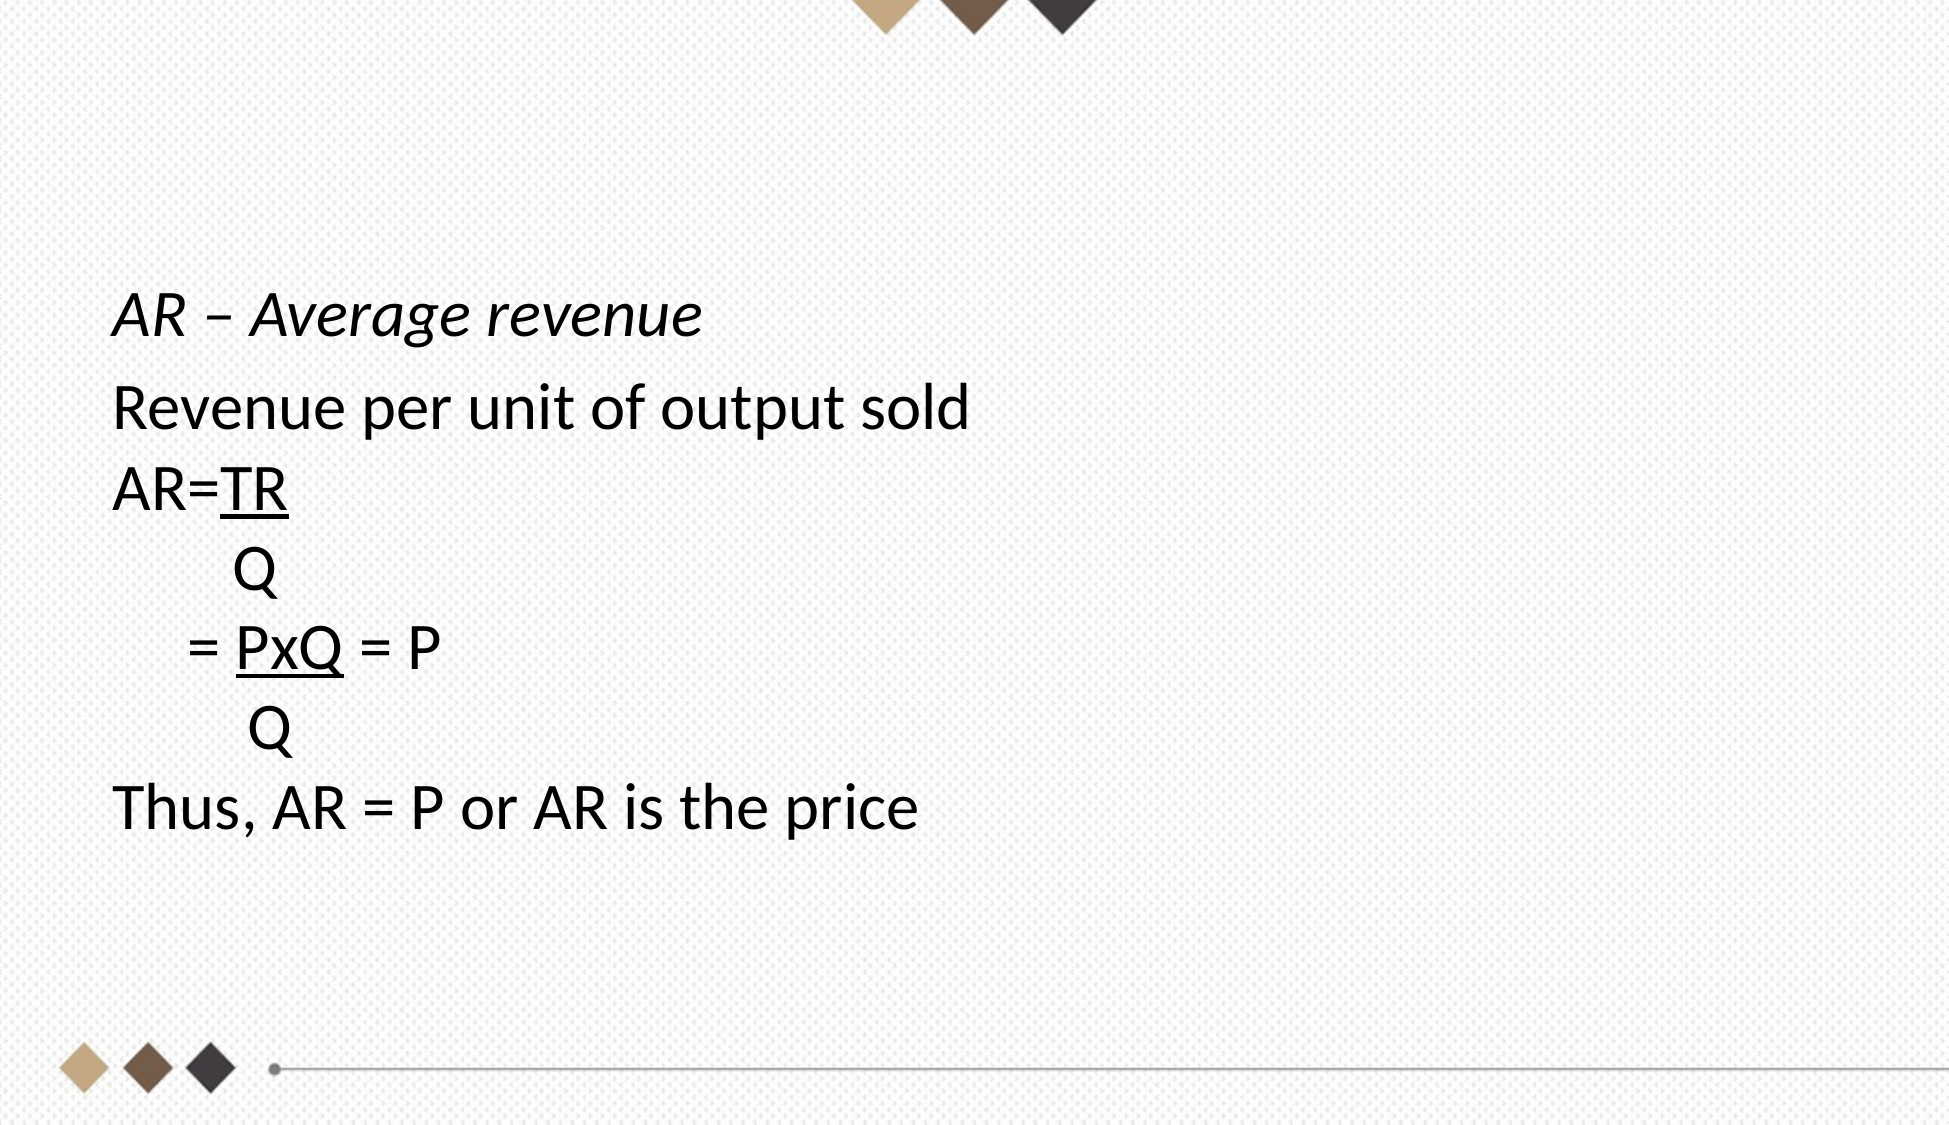

#
AR – Average revenue
Revenue per unit of output sold
AR=TR
        Q
     = PxQ = P
         Q
Thus, AR = P or AR is the price